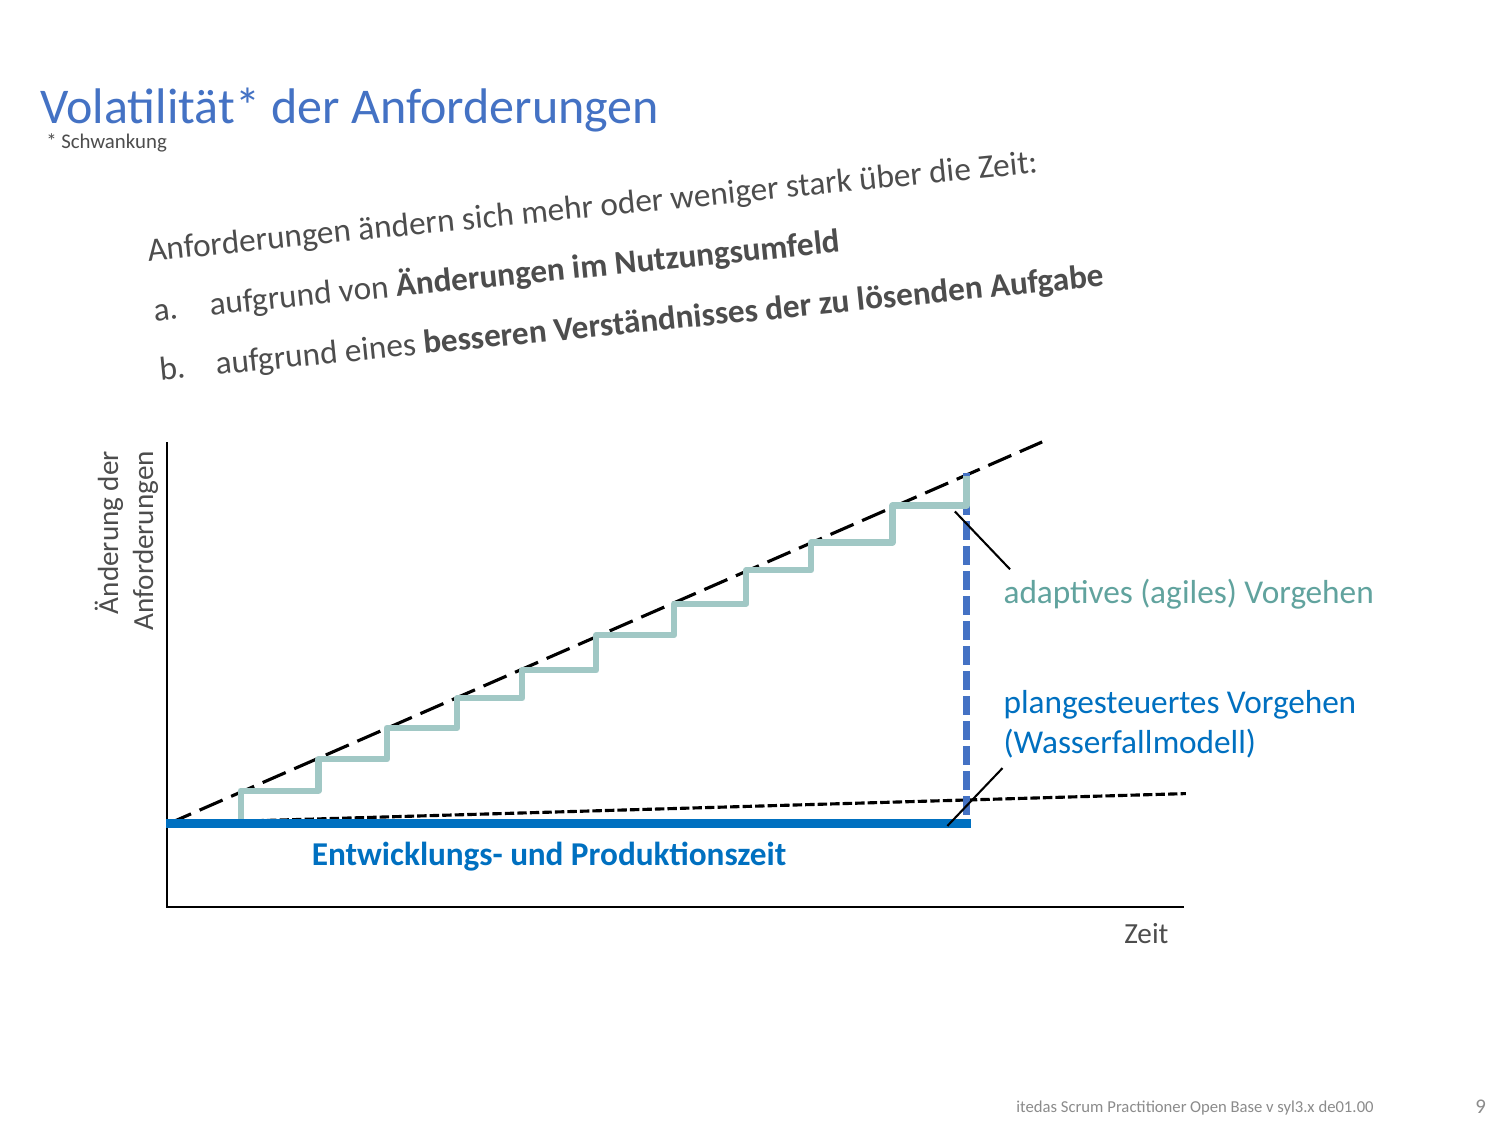

# Volatilität* der Anforderungen
* Schwankung
Anforderungen ändern sich mehr oder weniger stark über die Zeit:
aufgrund von Änderungen im Nutzungsumfeld
aufgrund eines besseren Verständnisses der zu lösenden Aufgabe
Änderung der Anforderungen
Zeit

adaptives (agiles) Vorgehen
plangesteuertes Vorgehen (Wasserfallmodell)
Entwicklungs- und Produktionszeit
9

itedas Scrum Practitioner Open Base v syl3.x de01.00